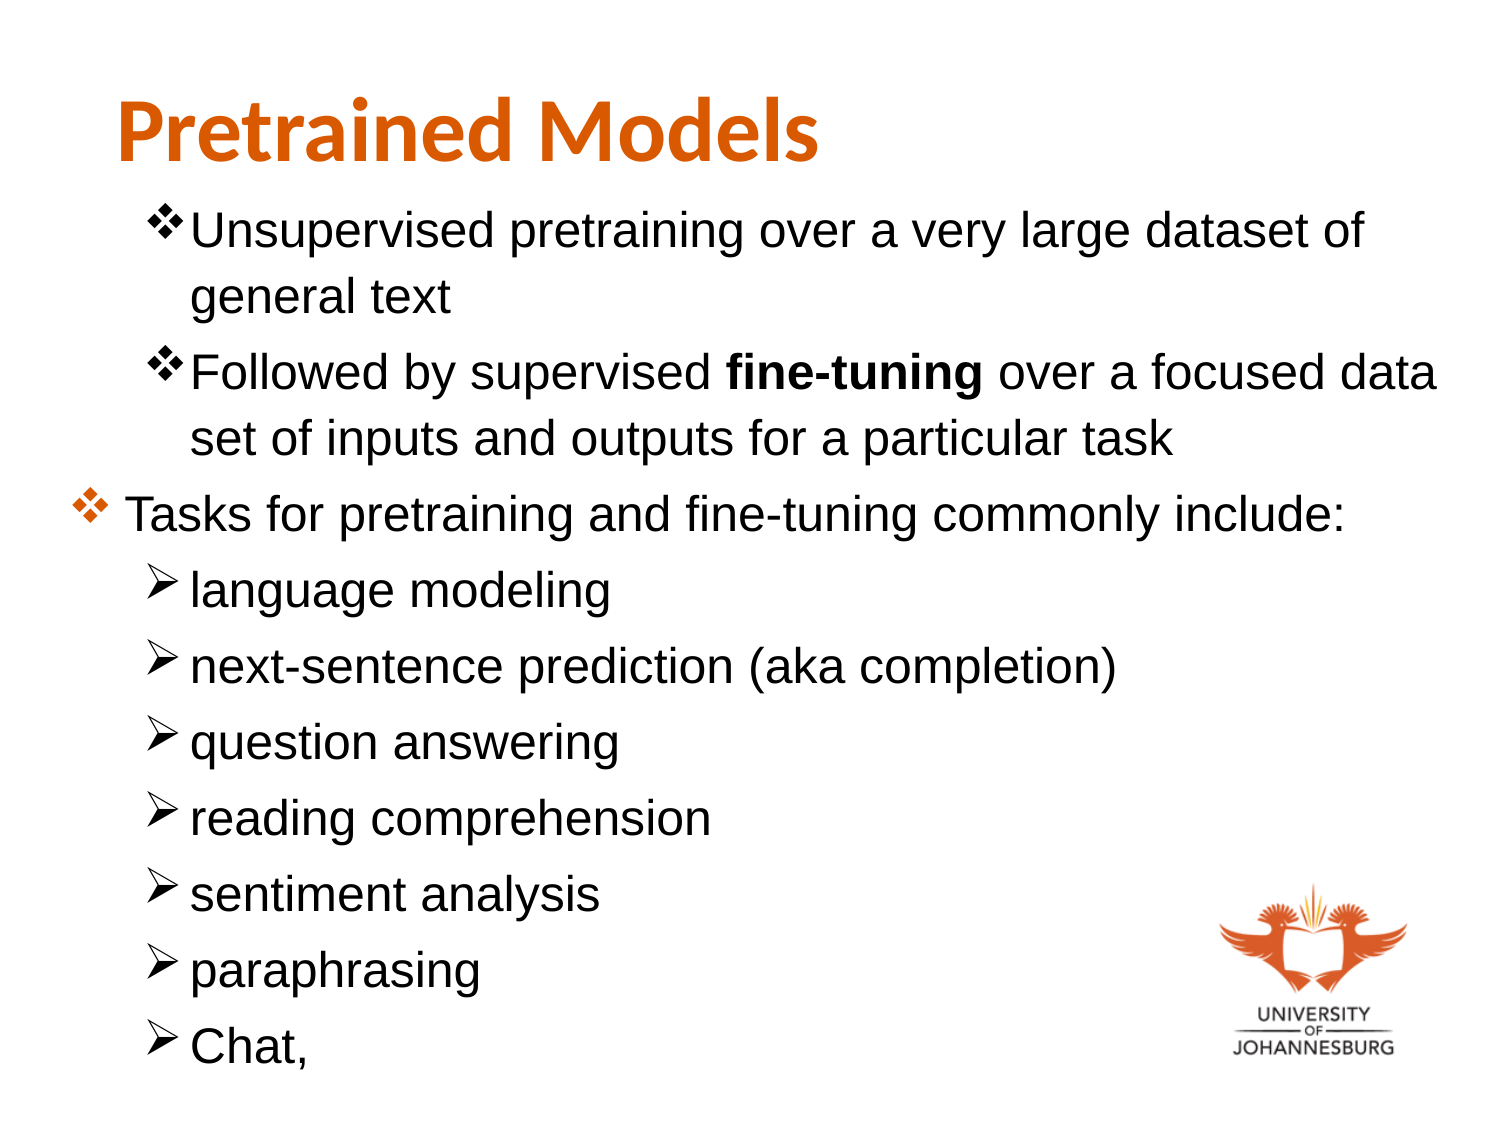

# Pretrained Models
Unsupervised pretraining over a very large dataset of general text
Followed by supervised fine-tuning over a focused data set of inputs and outputs for a particular task
Tasks for pretraining and fine-tuning commonly include:
language modeling
next-sentence prediction (aka completion)
question answering
reading comprehension
sentiment analysis
paraphrasing
Chat,